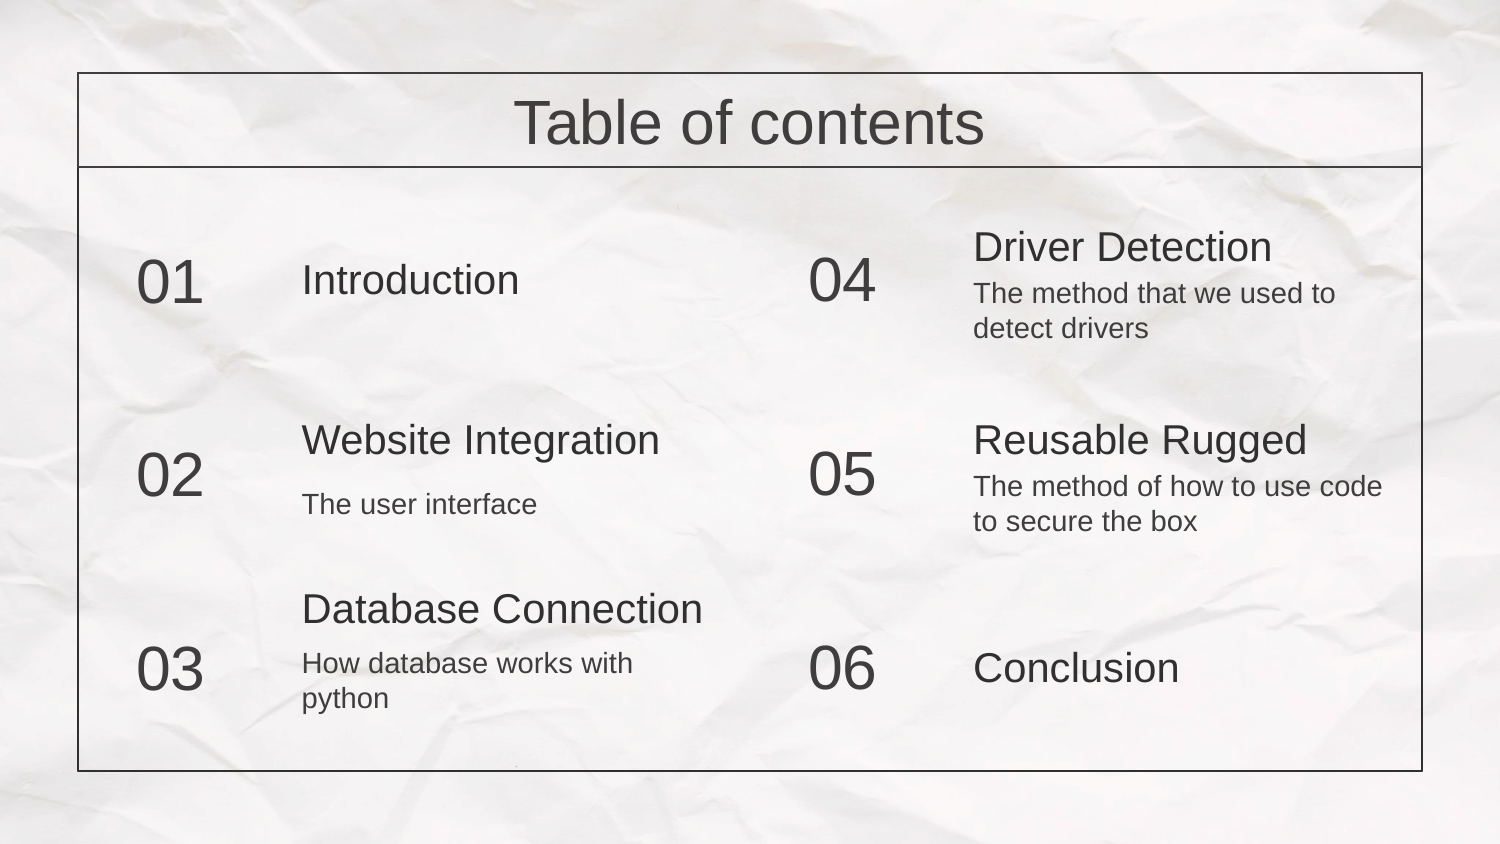

Table of contents
Driver Detection
04
01
# Introduction
The method that we used to detect drivers
Website Integration
Reusable Rugged
05
02
The user interface
The method of how to use code to secure the box
Database Connection
06
03
Conclusion
How database works with python